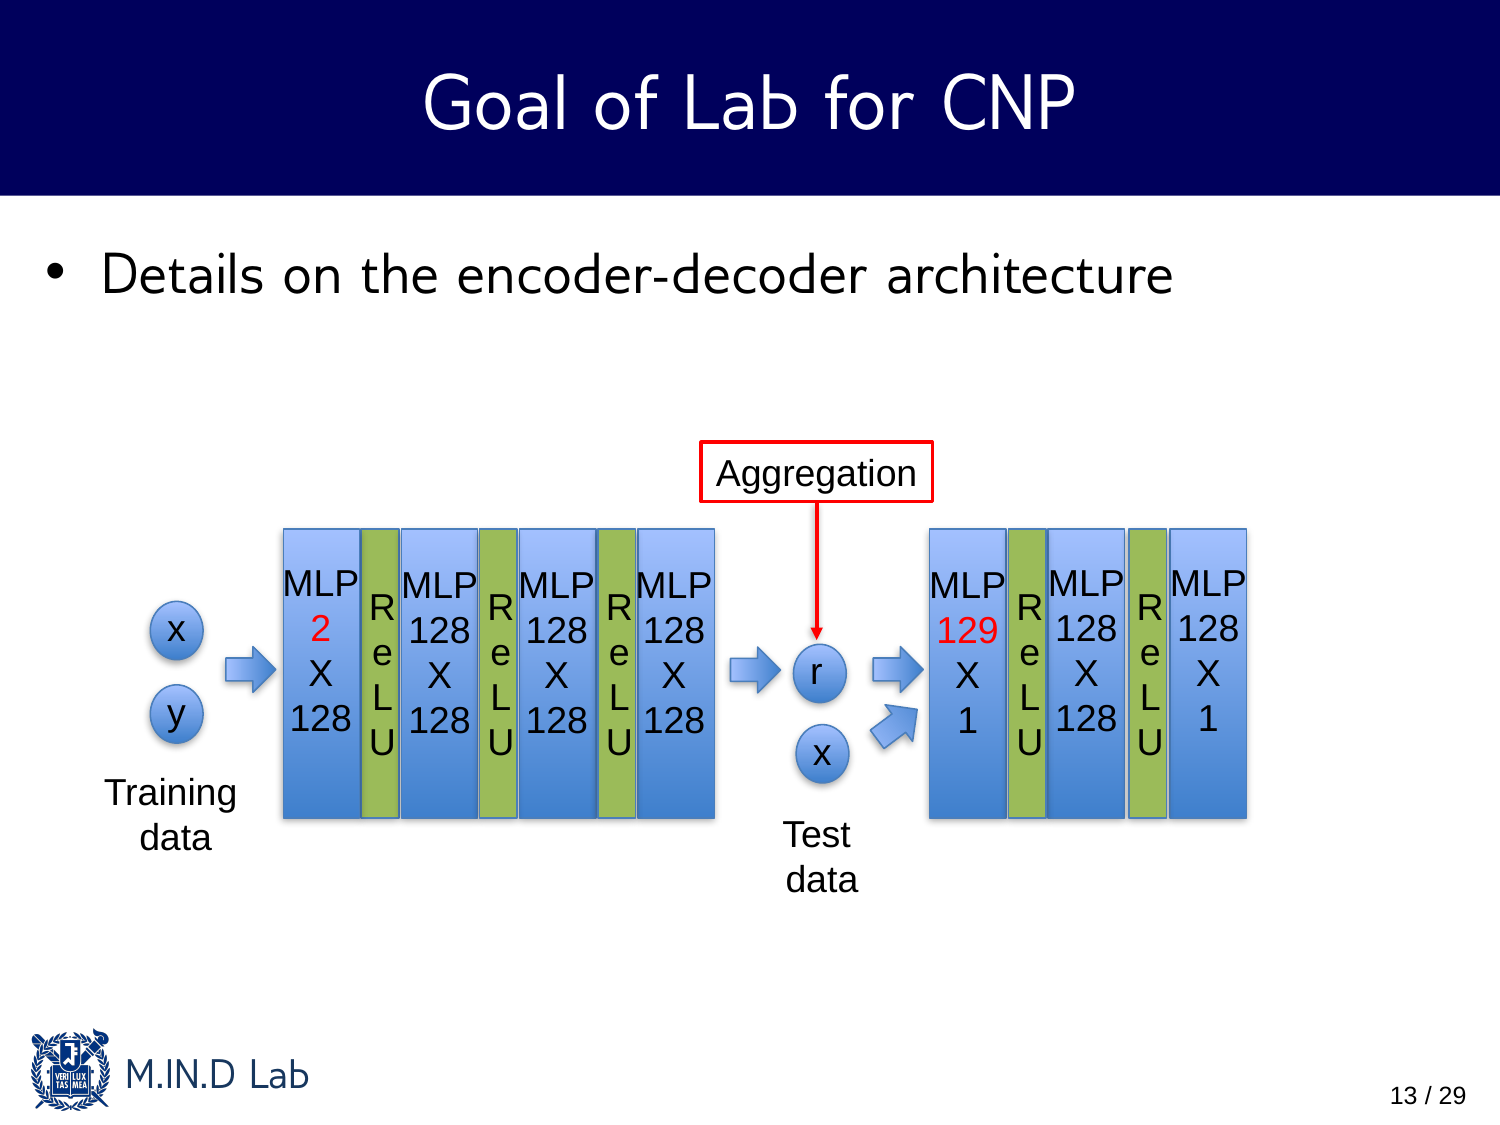

# Goal of Lab for CNP
Details on the encoder-decoder architecture
Aggregation

MLP
2
X
128
MLP
128
X
128
MLP
128
X
1
MLP
128
X
128
MLP
128
X
128
MLP
128
X
128
MLP
129
X
1
R
e
L
U
R
e
L
U
R
e
L
U
R
e
L
U
R
e
L
U
x

r

y

x

Training
data
Test
data
13 / 29